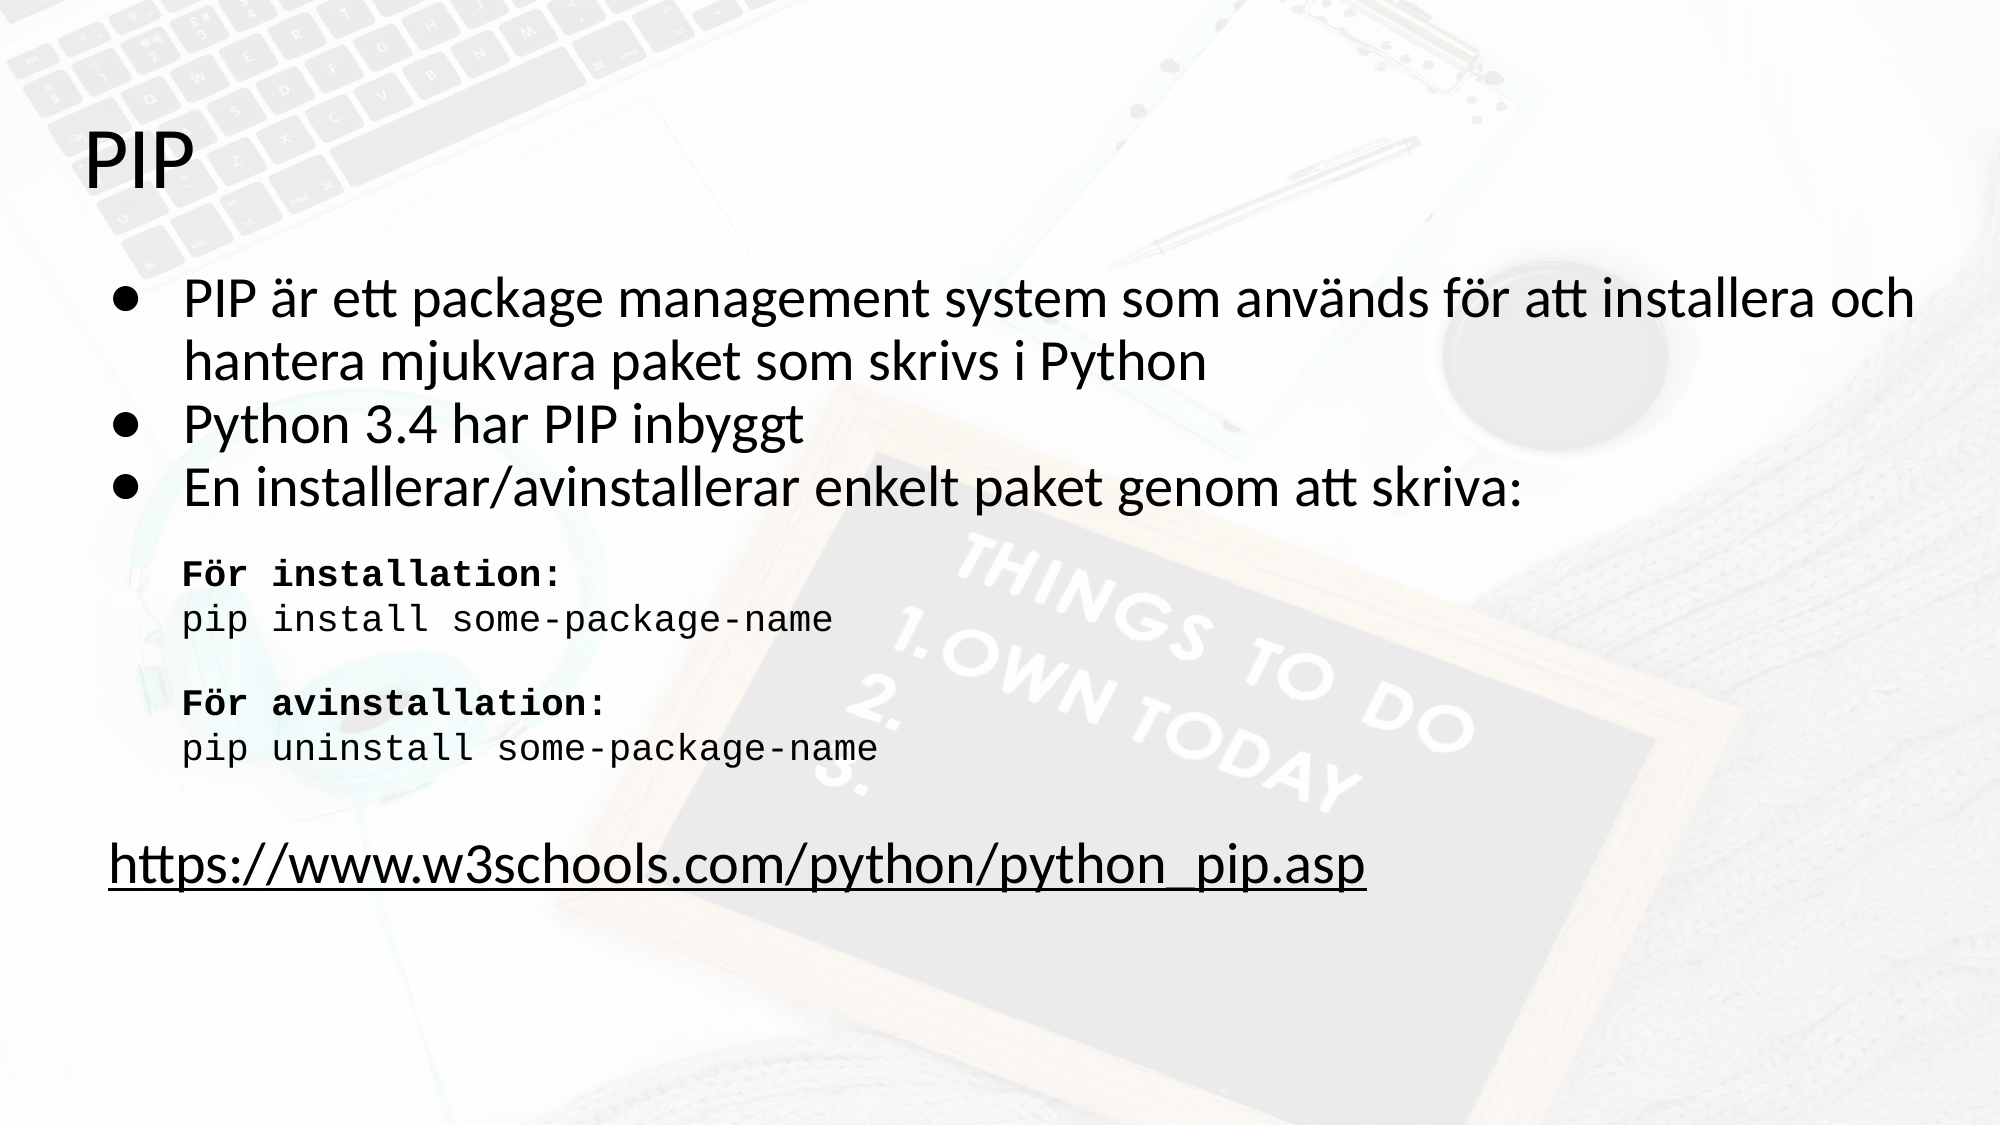

# PIP
PIP är ett package management system som används för att installera och hantera mjukvara paket som skrivs i Python
Python 3.4 har PIP inbyggt
En installerar/avinstallerar enkelt paket genom att skriva:

https://www.w3schools.com/python/python_pip.asp
För installation:
pip install some-package-name

För avinstallation:
pip uninstall some-package-name